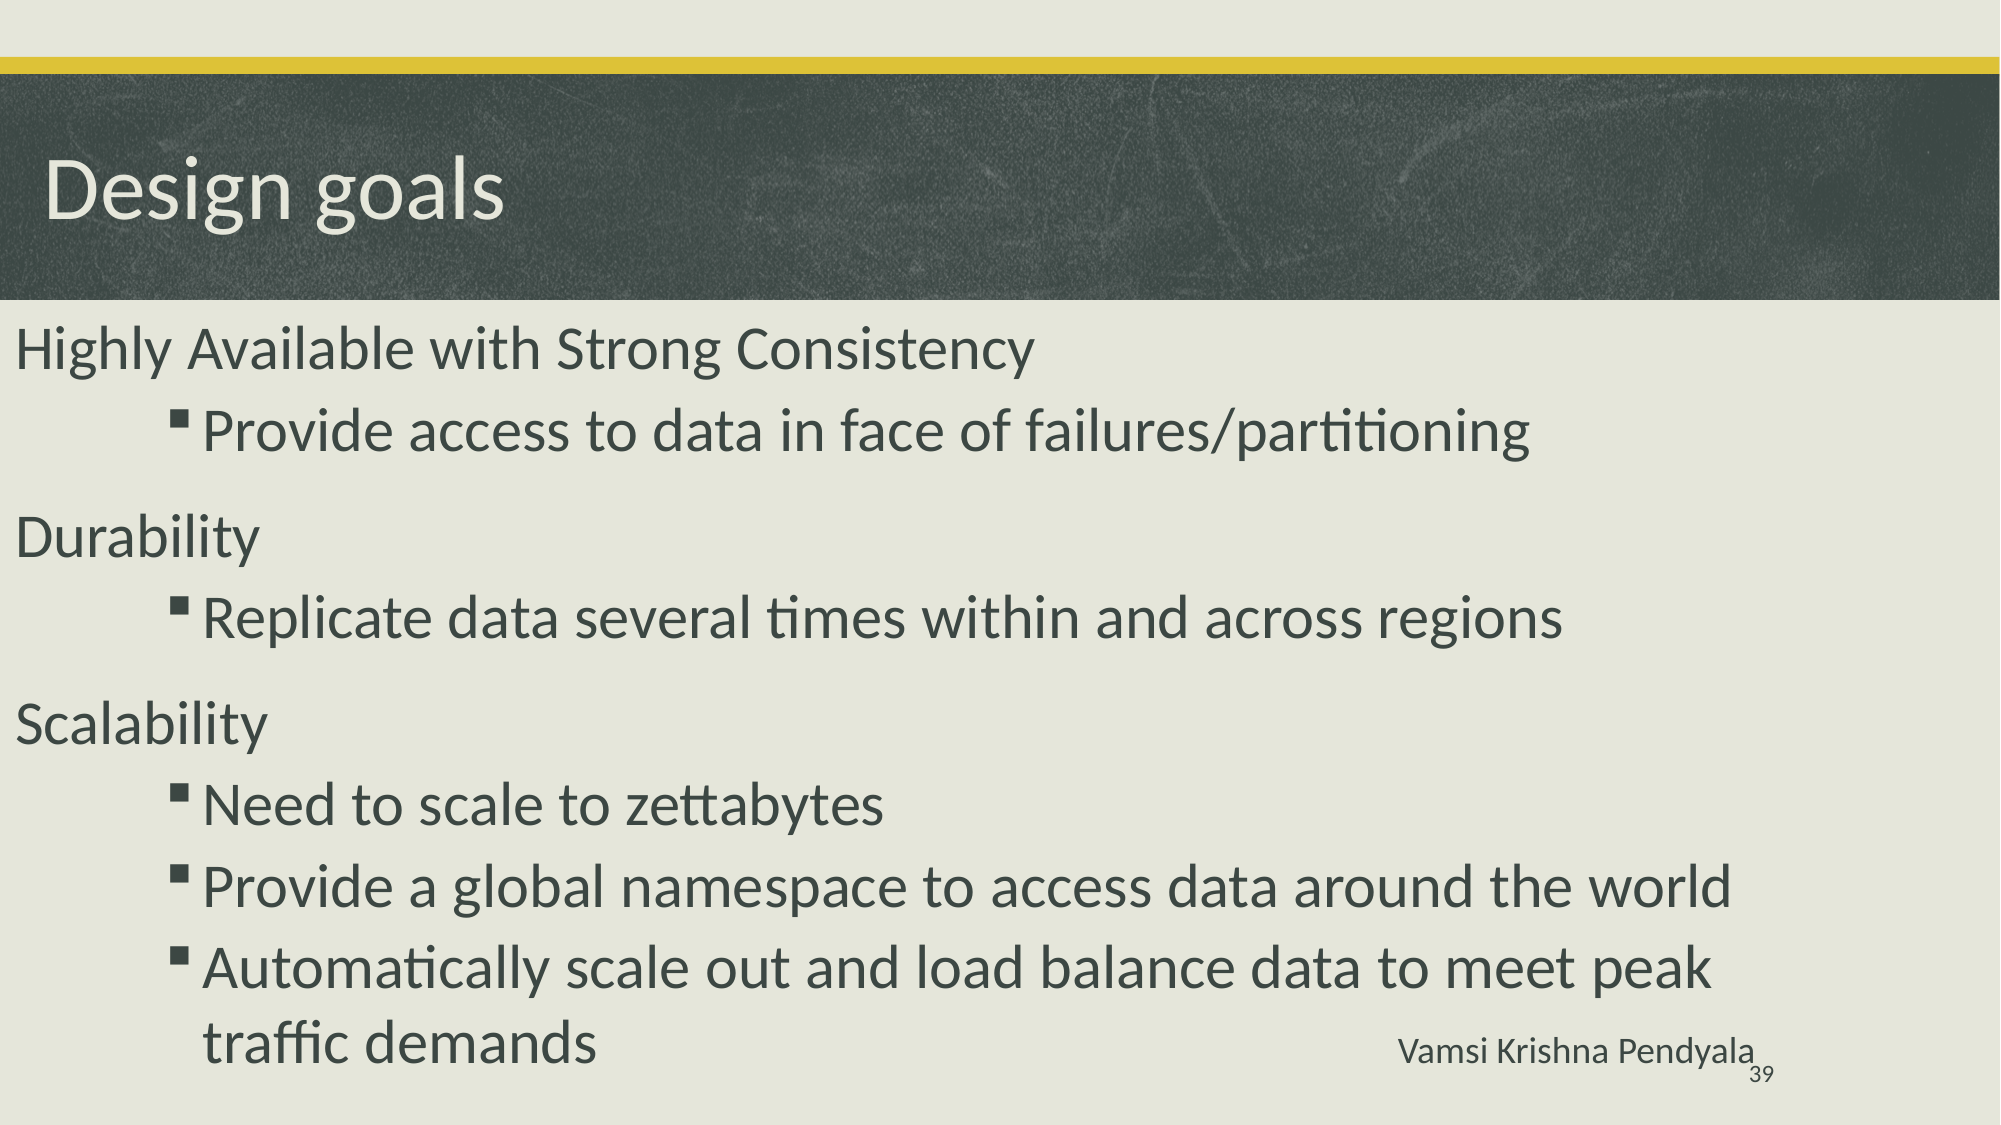

# Design goals
Highly Available with Strong Consistency
Provide access to data in face of failures/partitioning
Durability
Replicate data several times within and across regions
Scalability
Need to scale to zettabytes
Provide a global namespace to access data around the world
Automatically scale out and load balance data to meet peak traffic demands

Vamsi Krishna Pendyala

39